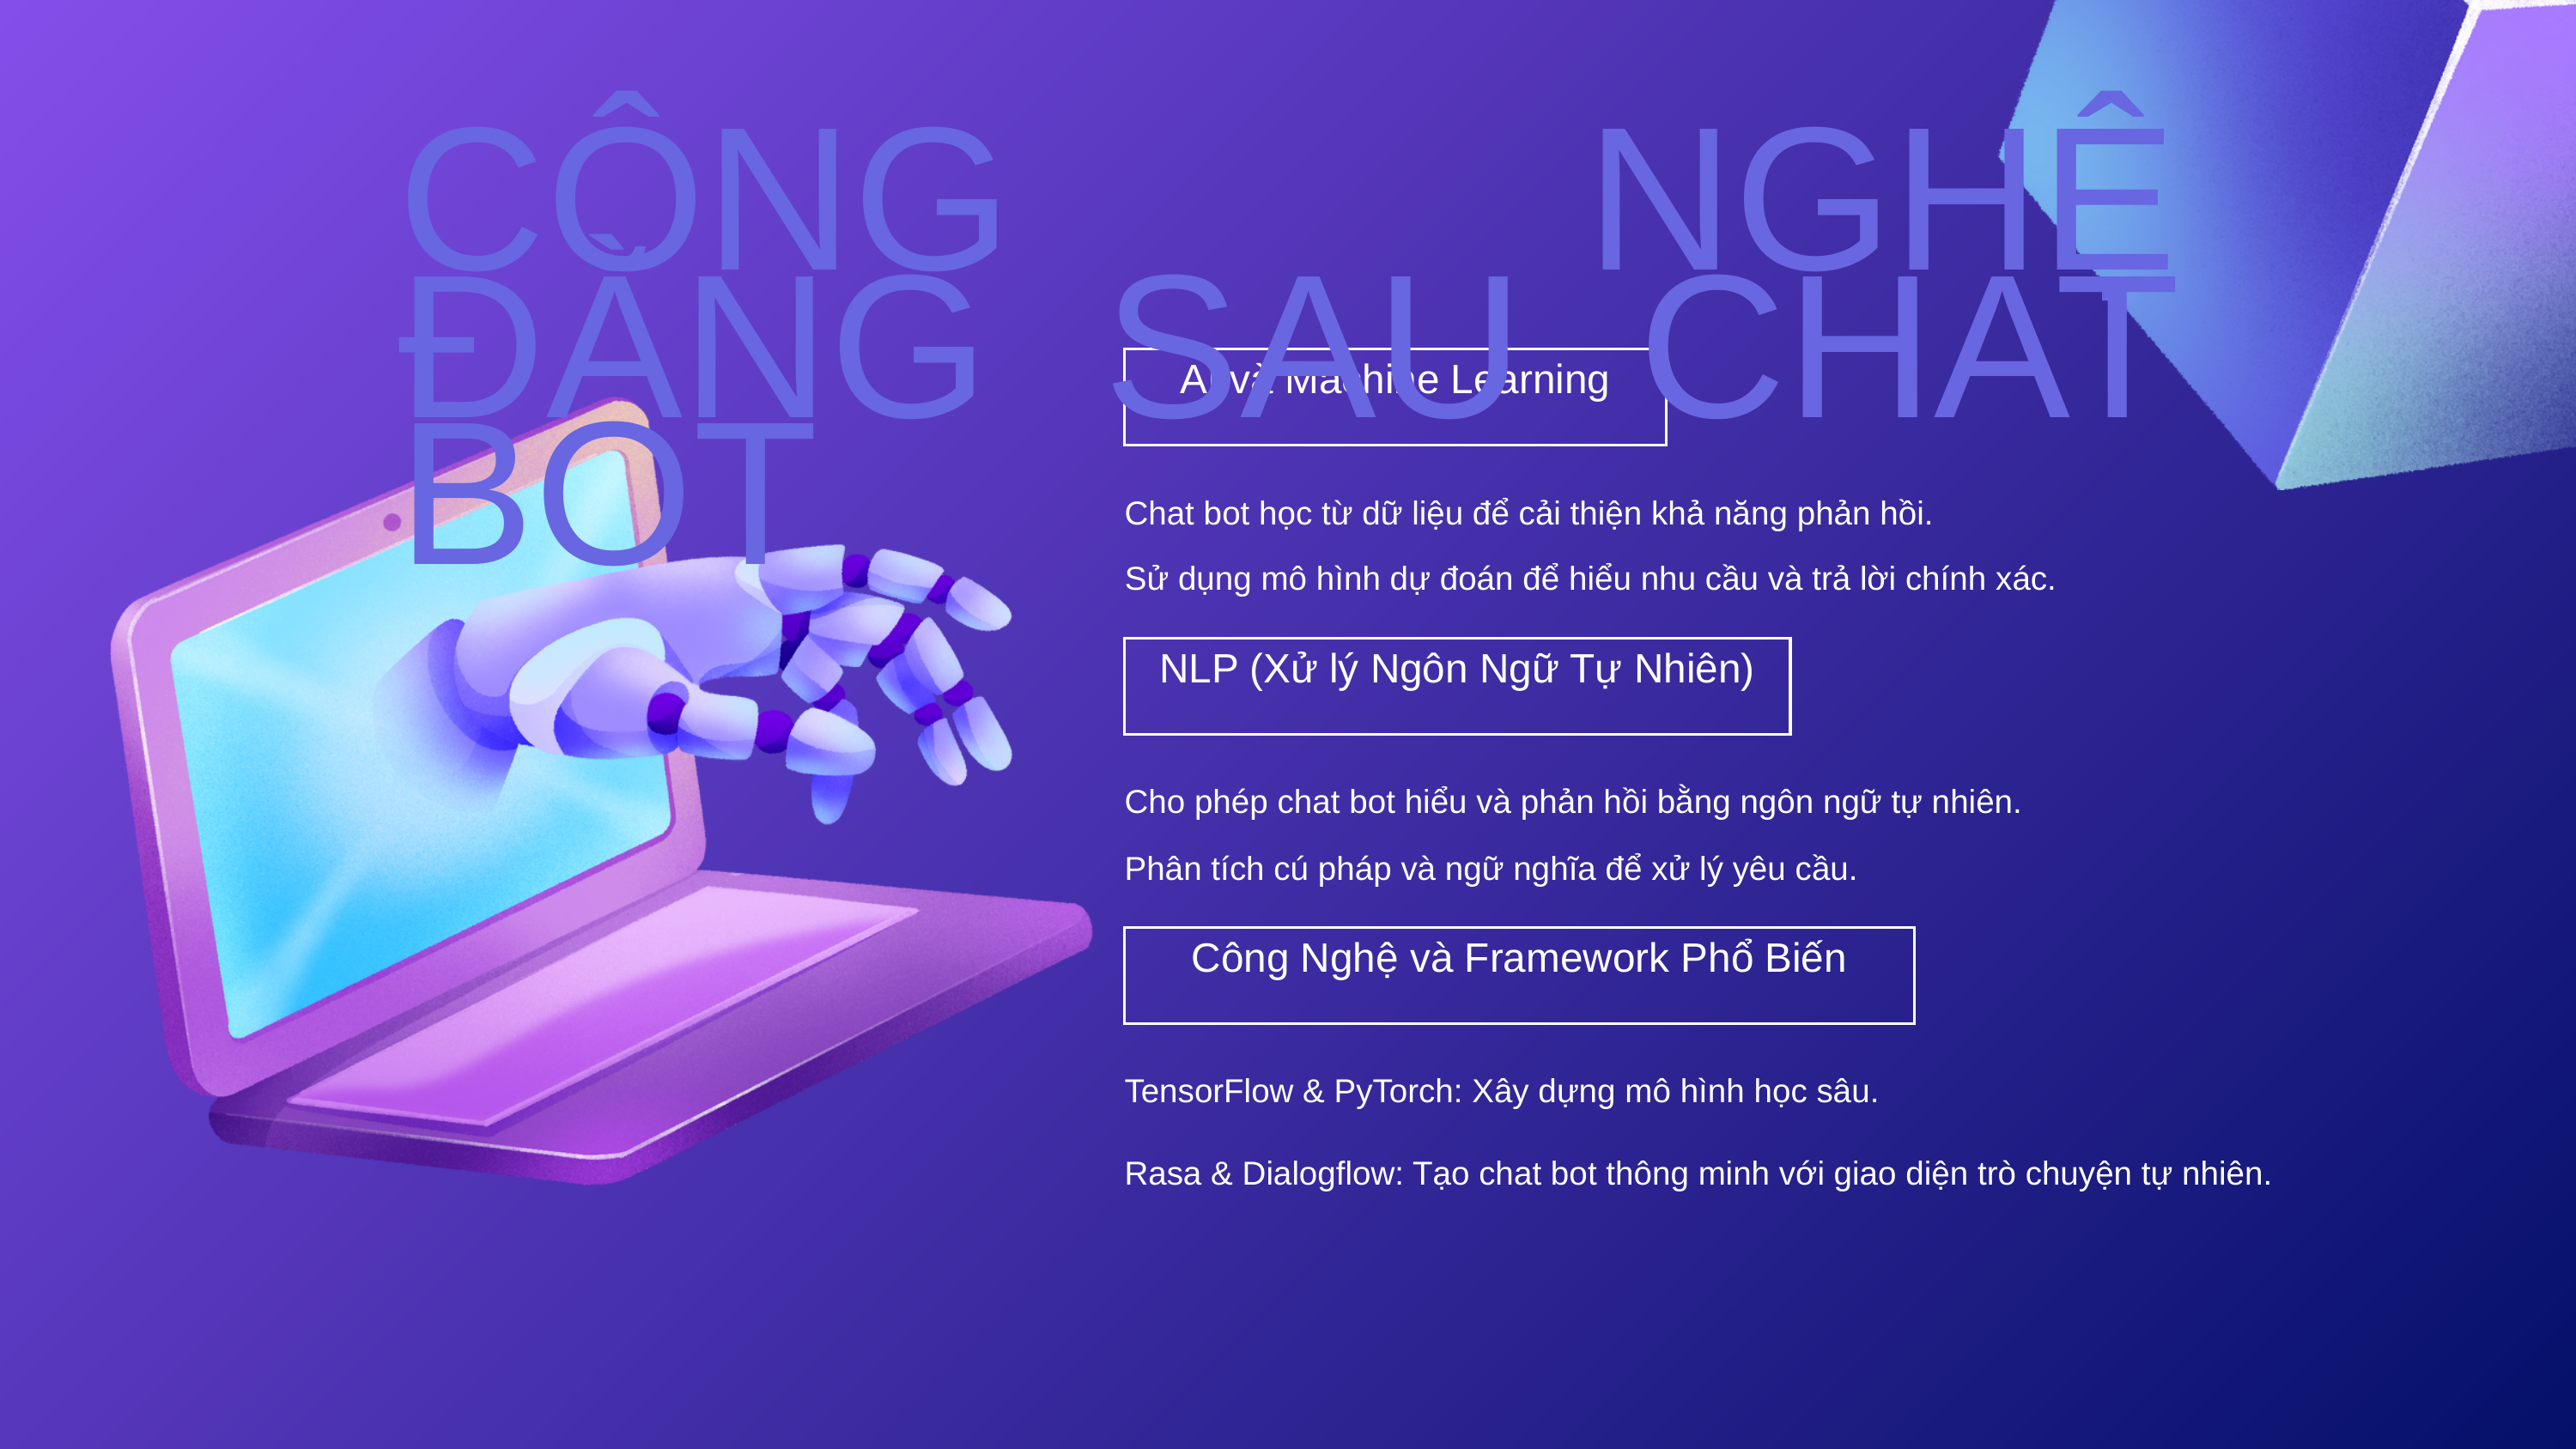

CÔNG NGHỆ ĐẰNG SAU CHAT BOT

AI và Machine Learning

Chat bot học từ dữ liệu để cải thiện khả năng phản hồi.
Sử dụng mô hình dự đoán để hiểu nhu cầu và trả lời chính xác.

NLP (Xử lý Ngôn Ngữ Tự Nhiên)
Cho phép chat bot hiểu và phản hồi bằng ngôn ngữ tự nhiên.
Phân tích cú pháp và ngữ nghĩa để xử lý yêu cầu.

Công Nghệ và Framework Phổ Biến
TensorFlow & PyTorch: Xây dựng mô hình học sâu.
Rasa & Dialogflow: Tạo chat bot thông minh với giao diện trò chuyện tự nhiên.